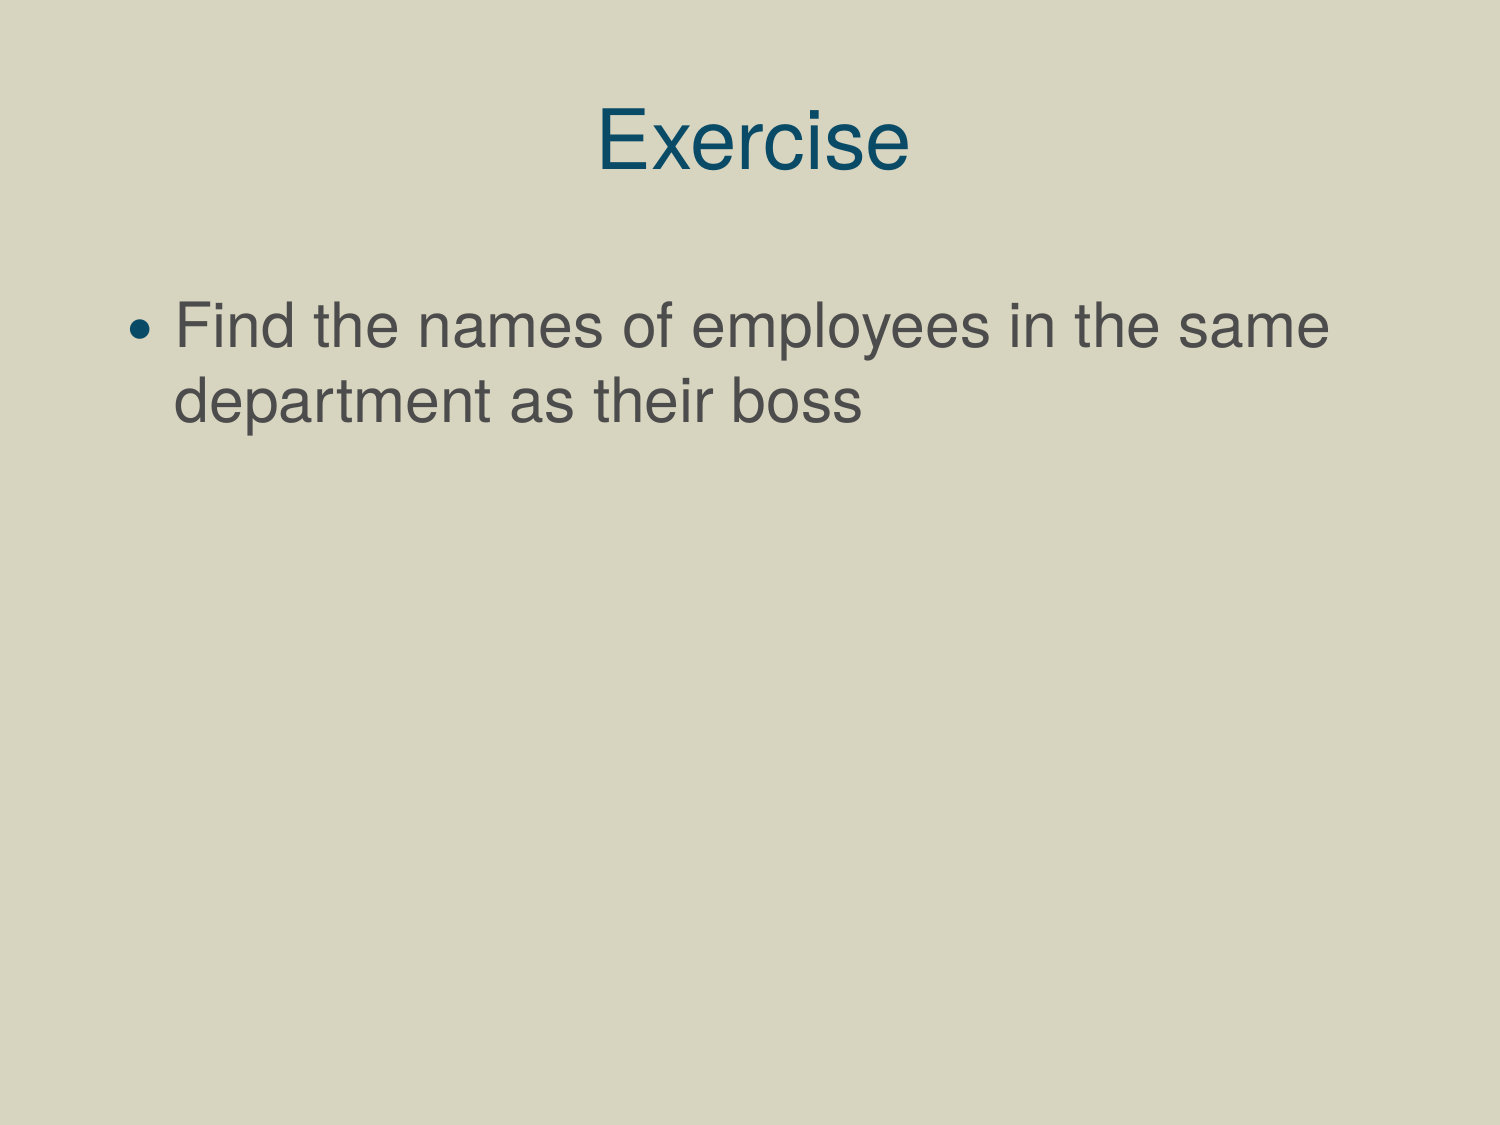

# Exercise
Find the names of employees in the same department as their boss